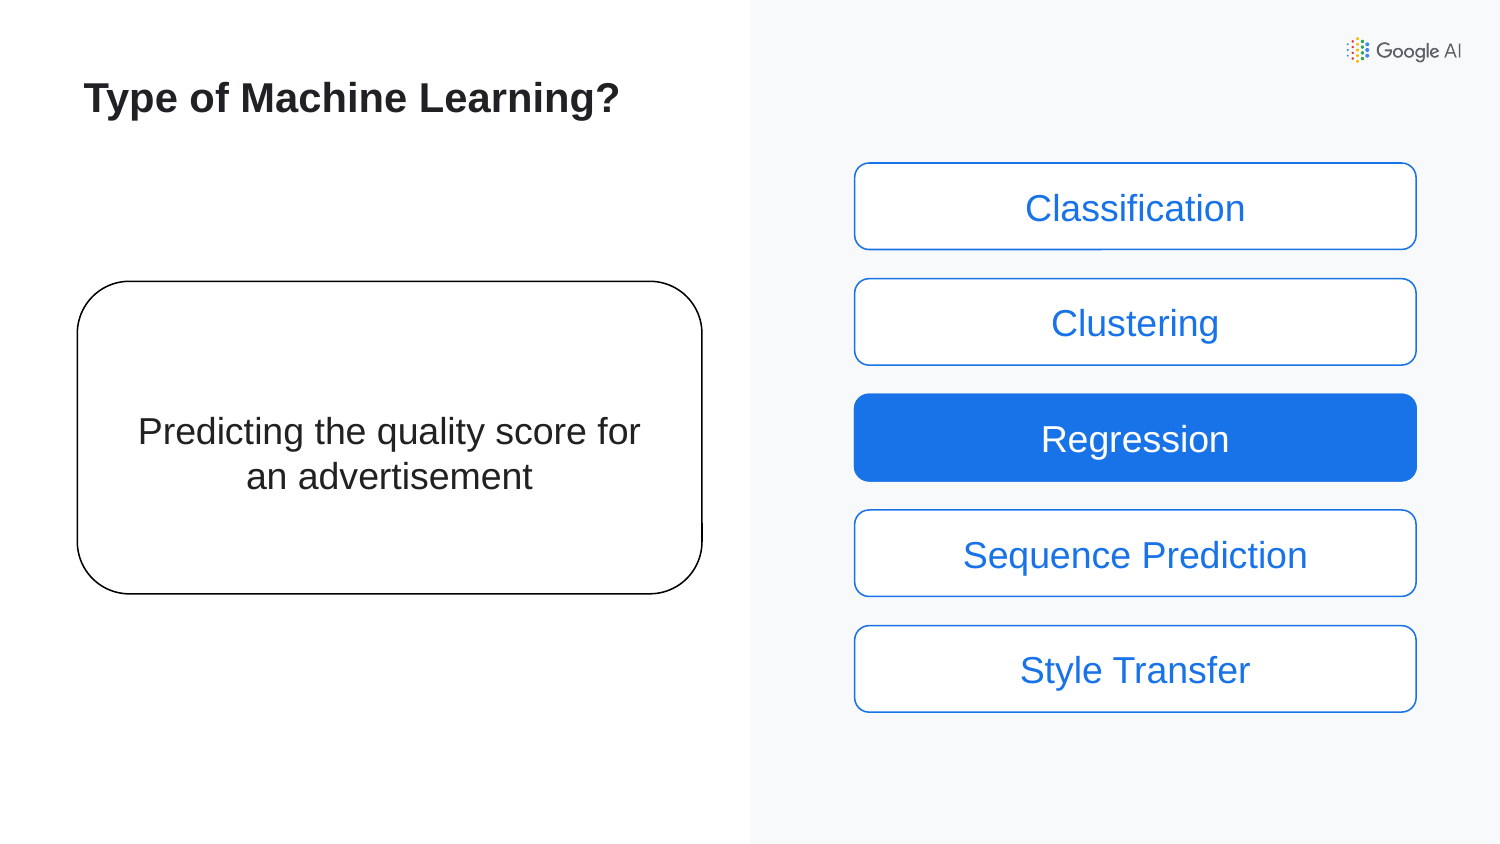

# Type of Machine Learning?
Classification
Clustering

Predicting the quality score for an advertisement
Regression
Regression
Sequence Prediction
Style Transfer